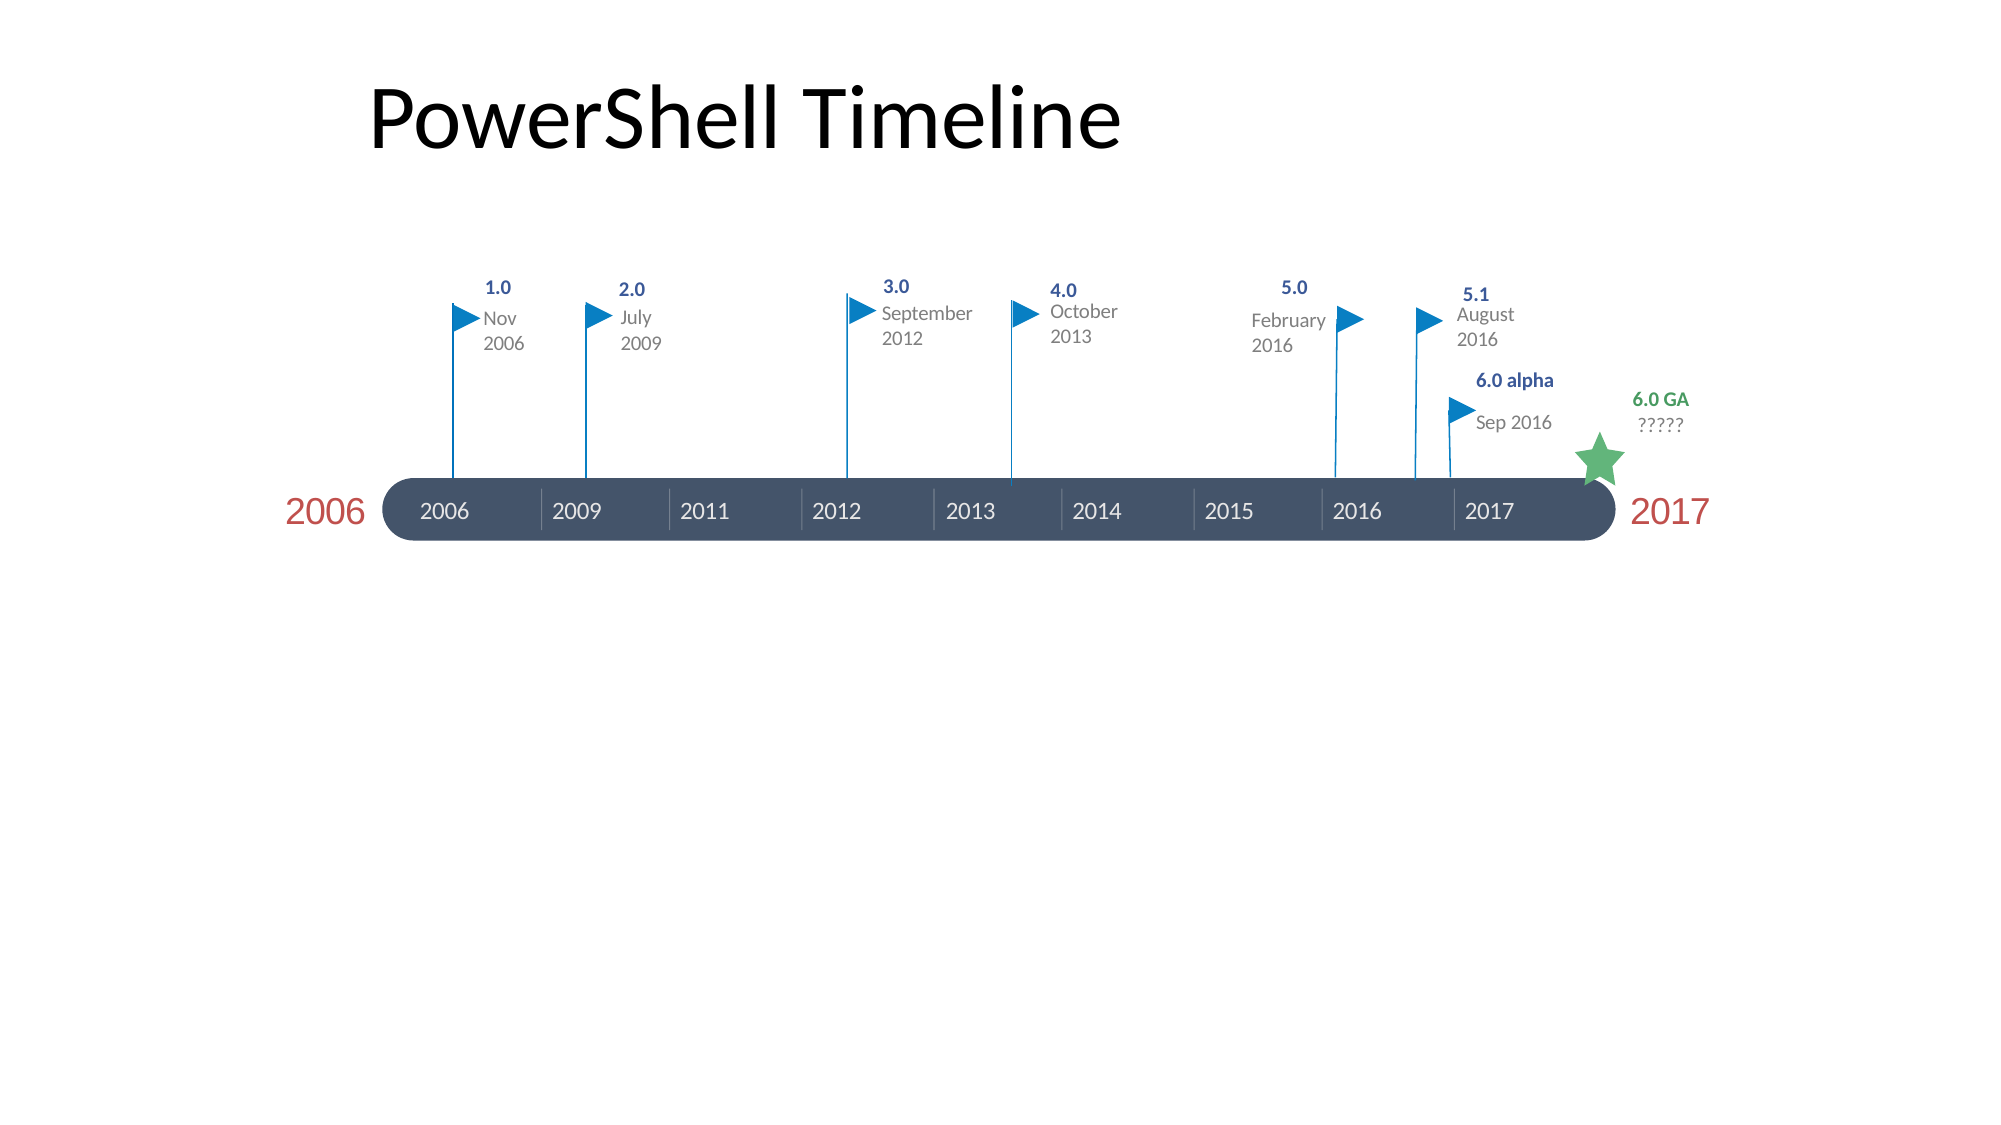

# PowerShell Timeline
3.0
1.0
5.0
2.0
4.0
5.1

October 2013
September 2012
August 2016

July 2009
Nov 2006

February 2016

6.0 alpha
6.0 GA

Sep 2016
Nov 7
?????

Dec 20

2006
2017
2006
2009
2011
2012
2013
2014
2015
2016
2017

Today

6 days

18 days

24 days

16 days

25 days